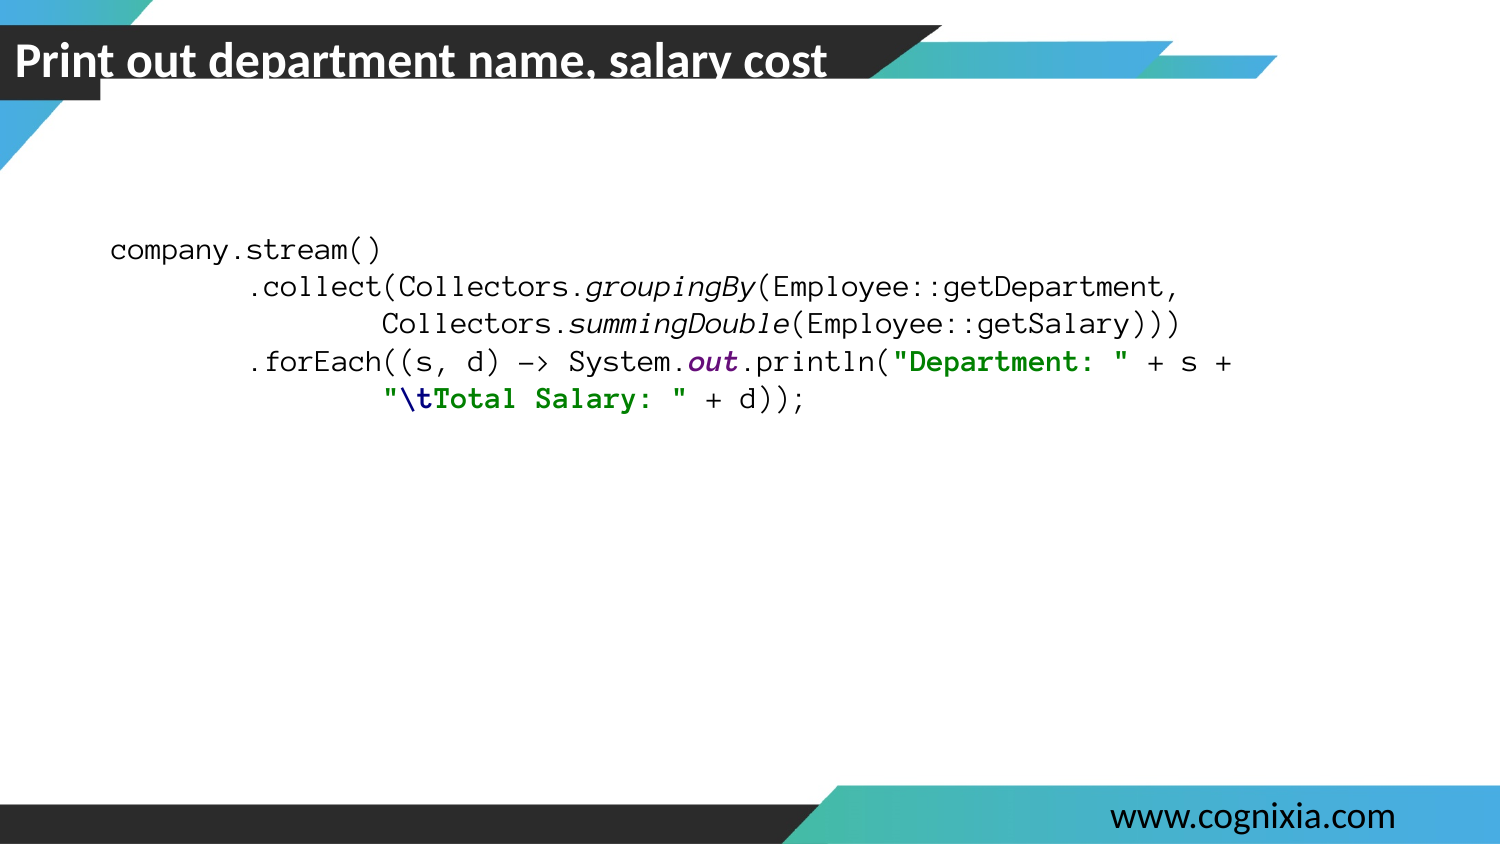

# Print out department name, salary cost
company.stream()
        .collect(Collectors.groupingBy(Employee::getDepartment,
                Collectors.summingDouble(Employee::getSalary)))
        .forEach((s, d) -> System.out.println("Department: " + s +
                "\tTotal Salary: " + d));